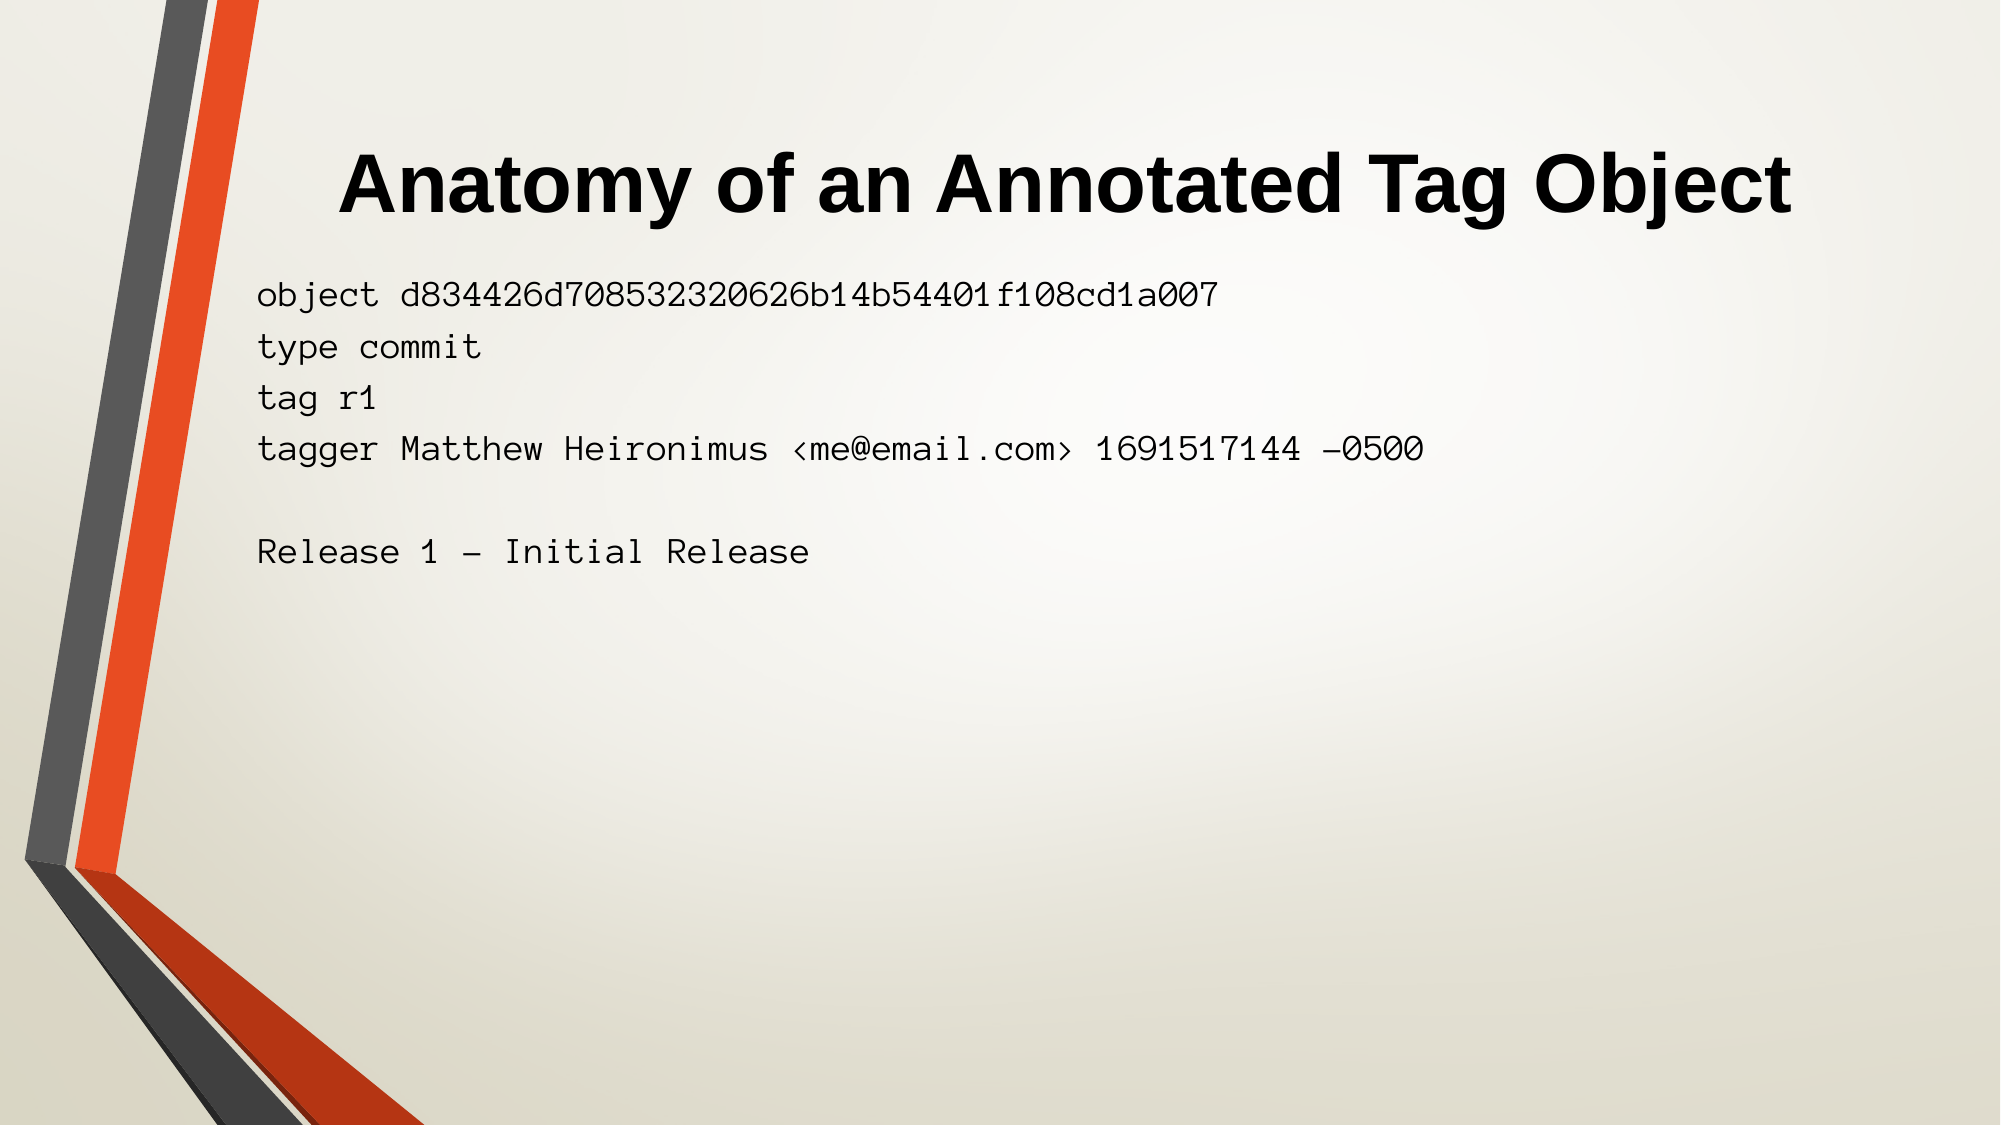

# Anatomy of an Annotated Tag Object
object d834426d708532320626b14b54401f108cd1a007
type commit
tag r1
tagger Matthew Heironimus <me@email.com> 1691517144 -0500

Release 1 - Initial Release